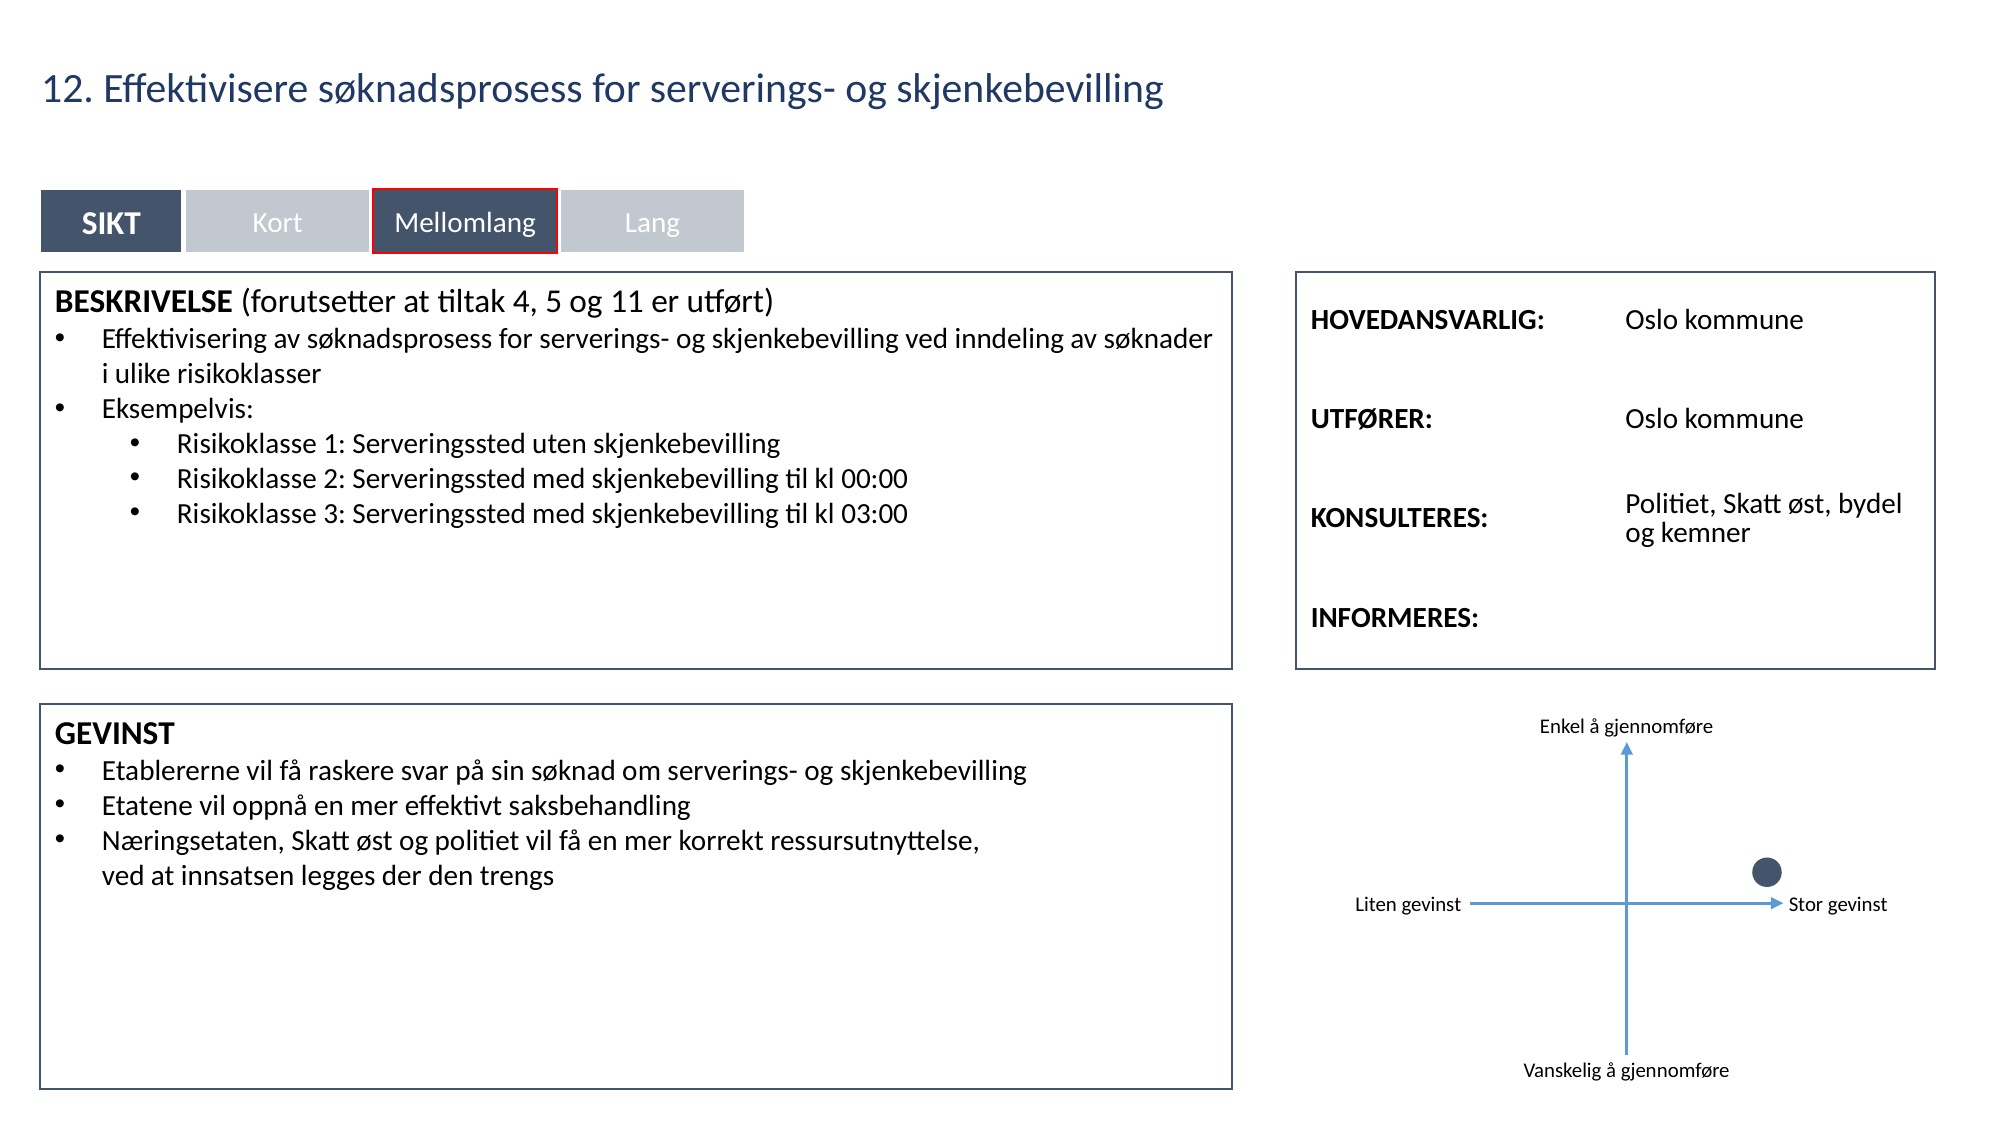

12. Effektivisere søknadsprosess for serverings- og skjenkebevilling

SIKT
Kort

Mellomlang
Lang
| HOVEDANSVARLIG: | Oslo kommune |
| --- | --- |
| UTFØRER: | Oslo kommune |
| KONSULTERES: | Politiet, Skatt øst, bydel og kemner |
| INFORMERES: |  |
BESKRIVELSE (forutsetter at tiltak 4, 5 og 11 er utført)
Effektivisering av søknadsprosess for serverings- og skjenkebevilling ved inndeling av søknader i ulike risikoklasser
Eksempelvis:
Risikoklasse 1: Serveringssted uten skjenkebevilling
Risikoklasse 2: Serveringssted med skjenkebevilling til kl 00:00
Risikoklasse 3: Serveringssted med skjenkebevilling til kl 03:00

GEVINST
Etablererne vil få raskere svar på sin søknad om serverings- og skjenkebevilling
Etatene vil oppnå en mer effektivt saksbehandling
Næringsetaten, Skatt øst og politiet vil få en mer korrekt ressursutnyttelse,
ved at innsatsen legges der den trengs

Enkel å gjennomføre

Liten gevinst
Stor gevinst
Vanskelig å gjennomføre